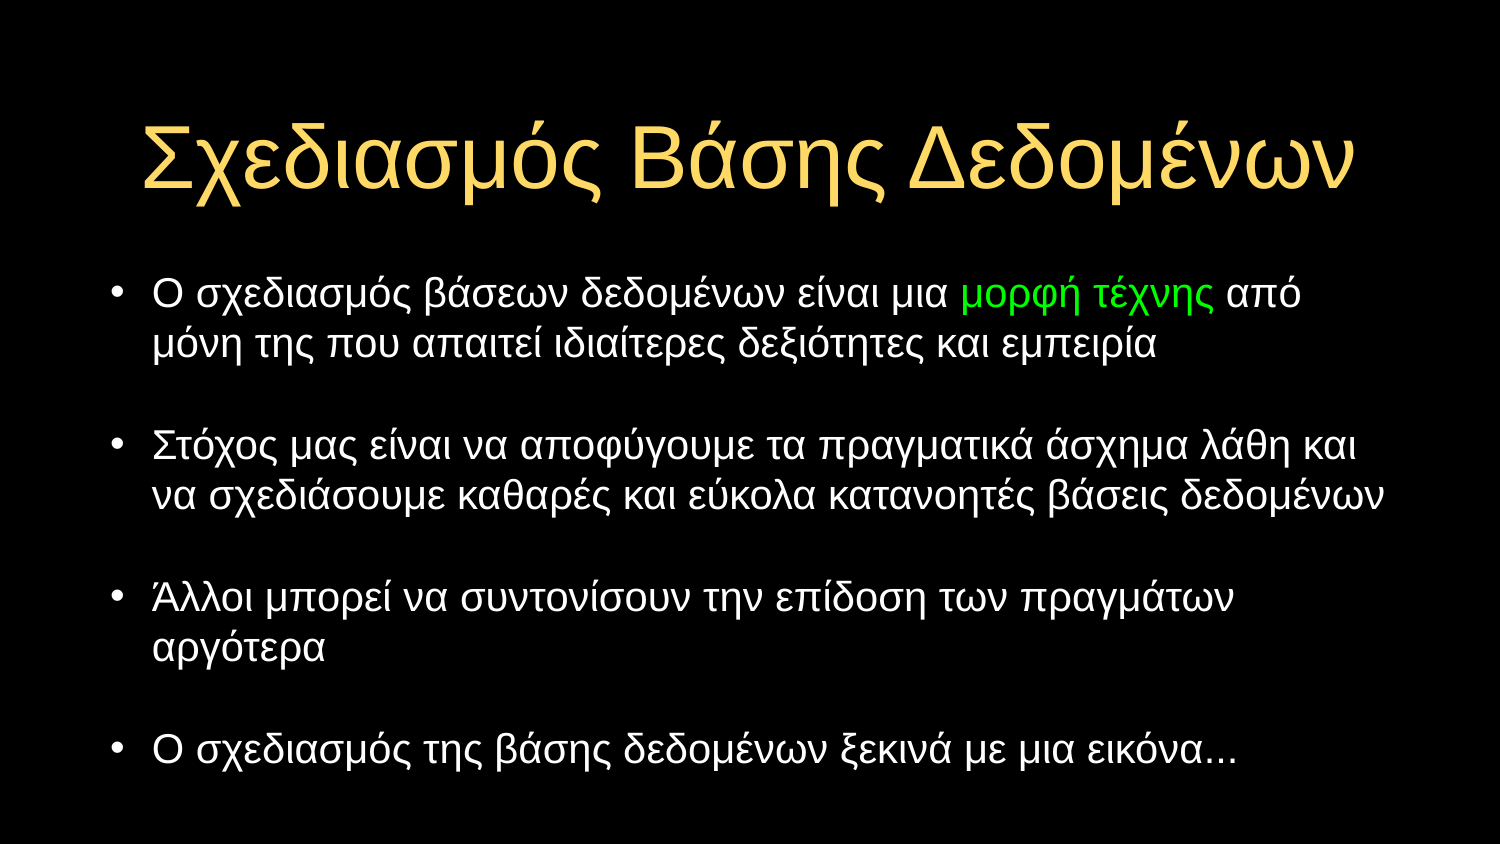

# Σχεδιασμός Βάσης Δεδομένων
Ο σχεδιασμός βάσεων δεδομένων είναι μια μορφή τέχνης από μόνη της που απαιτεί ιδιαίτερες δεξιότητες και εμπειρία
Στόχος μας είναι να αποφύγουμε τα πραγματικά άσχημα λάθη και να σχεδιάσουμε καθαρές και εύκολα κατανοητές βάσεις δεδομένων
Άλλοι μπορεί να συντονίσουν την επίδοση των πραγμάτων αργότερα
Ο σχεδιασμός της βάσης δεδομένων ξεκινά με μια εικόνα...